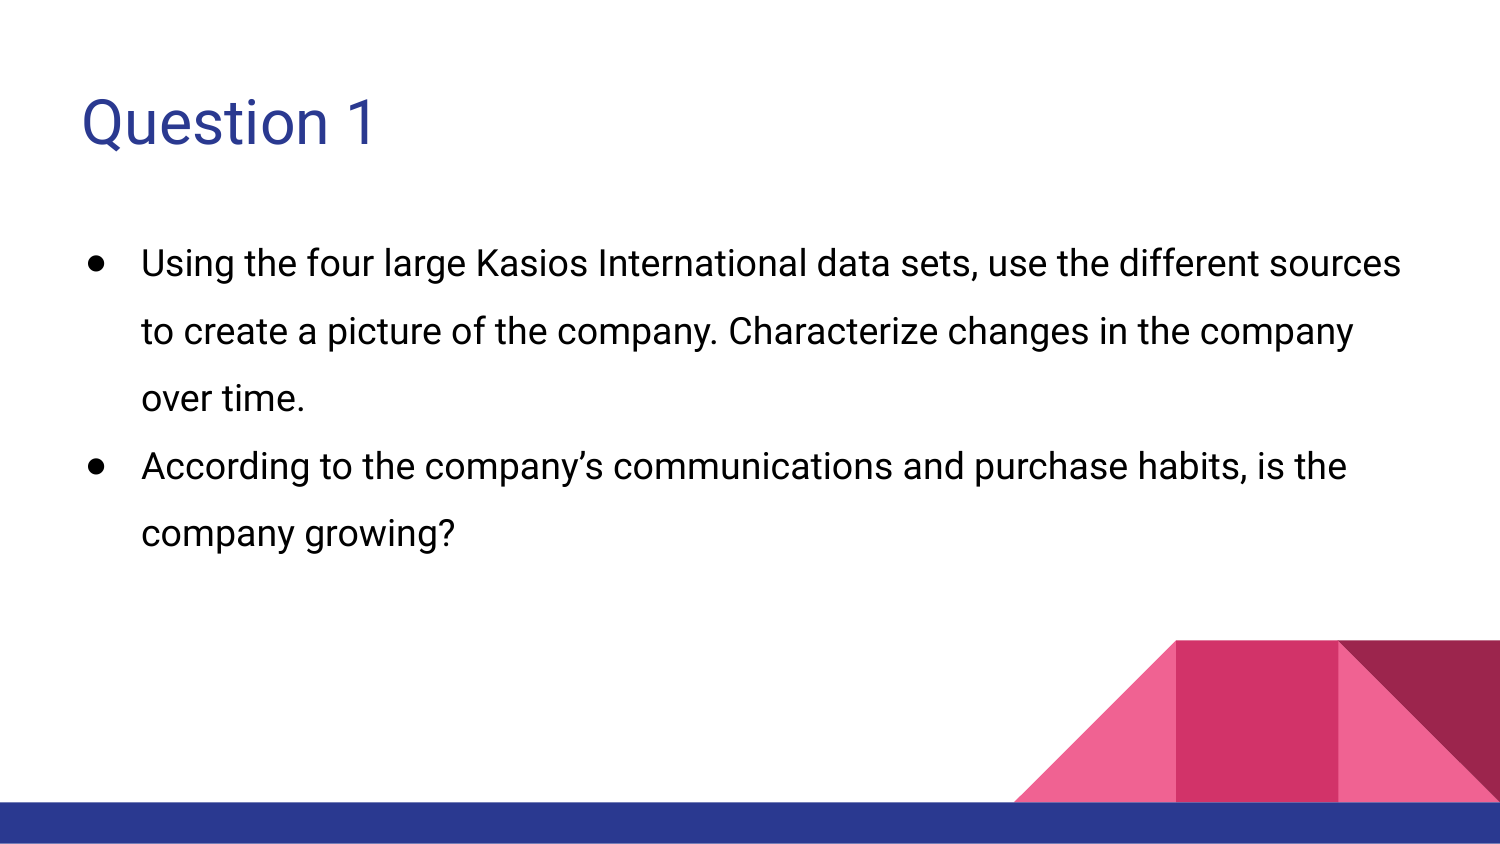

# Question 1
Using the four large Kasios International data sets, use the different sources to create a picture of the company. Characterize changes in the company over time.
According to the company’s communications and purchase habits, is the company growing?